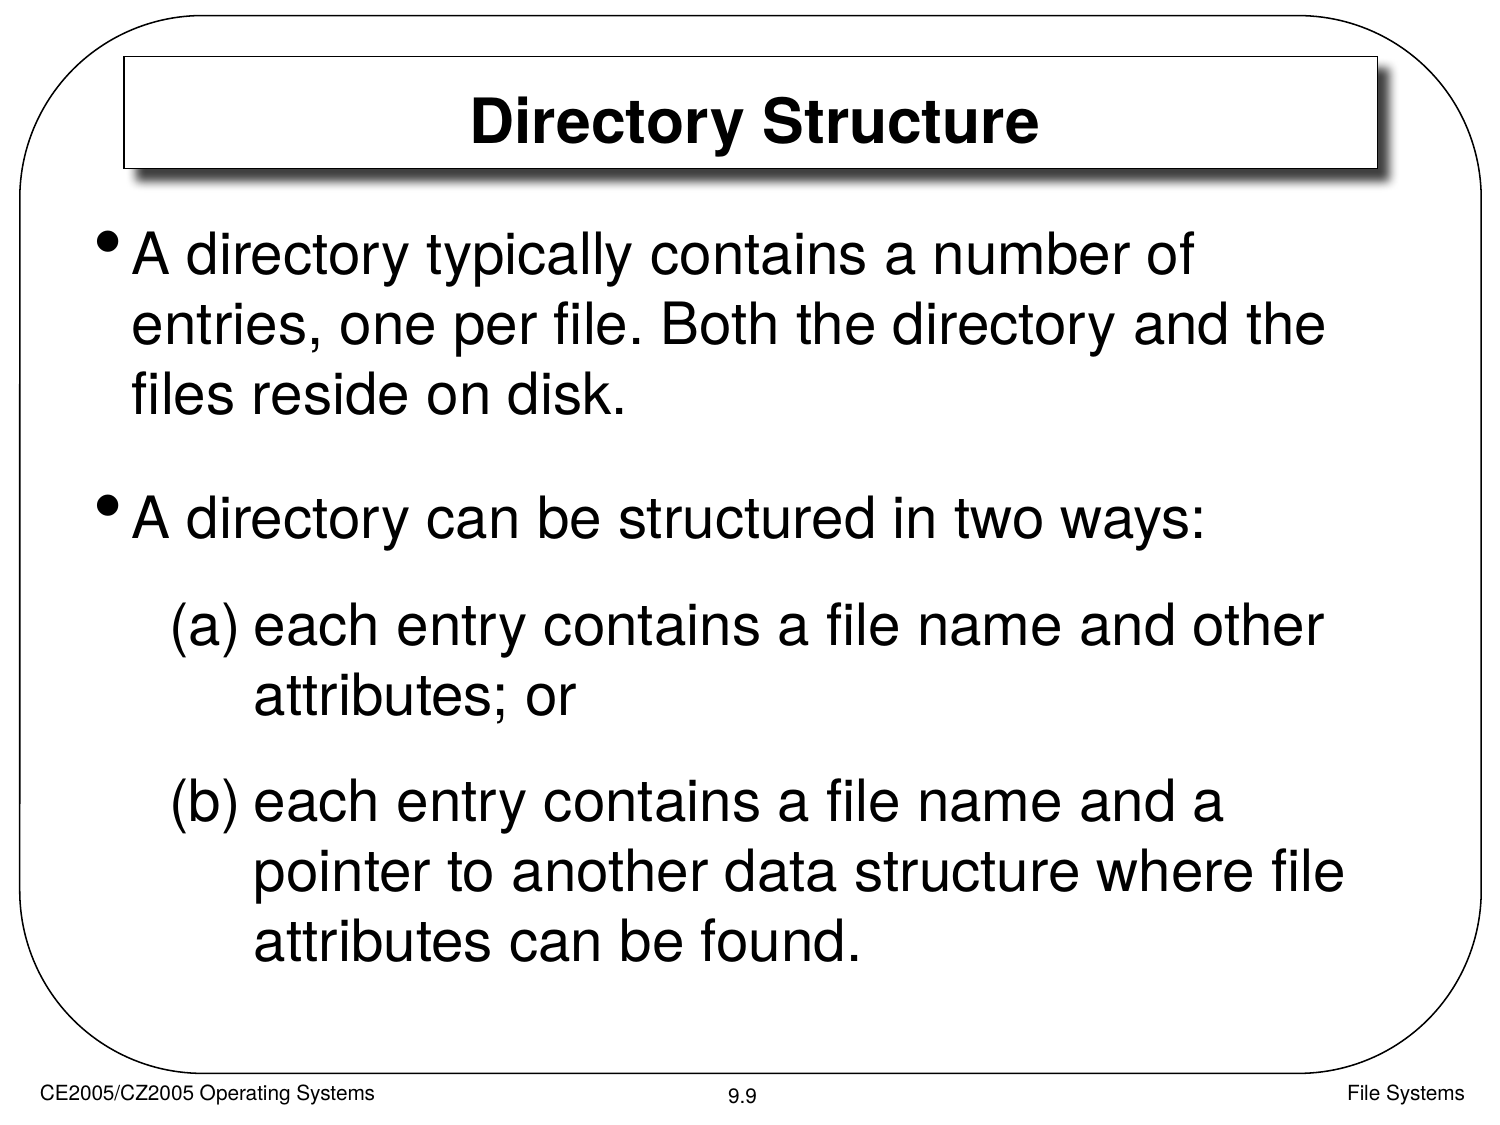

# Directory Structure
A directory typically contains a number of entries, one per file. Both the directory and the files reside on disk.
A directory can be structured in two ways:
(a)	each entry contains a file name and other attributes; or
(b)	each entry contains a file name and a pointer to another data structure where file attributes can be found.